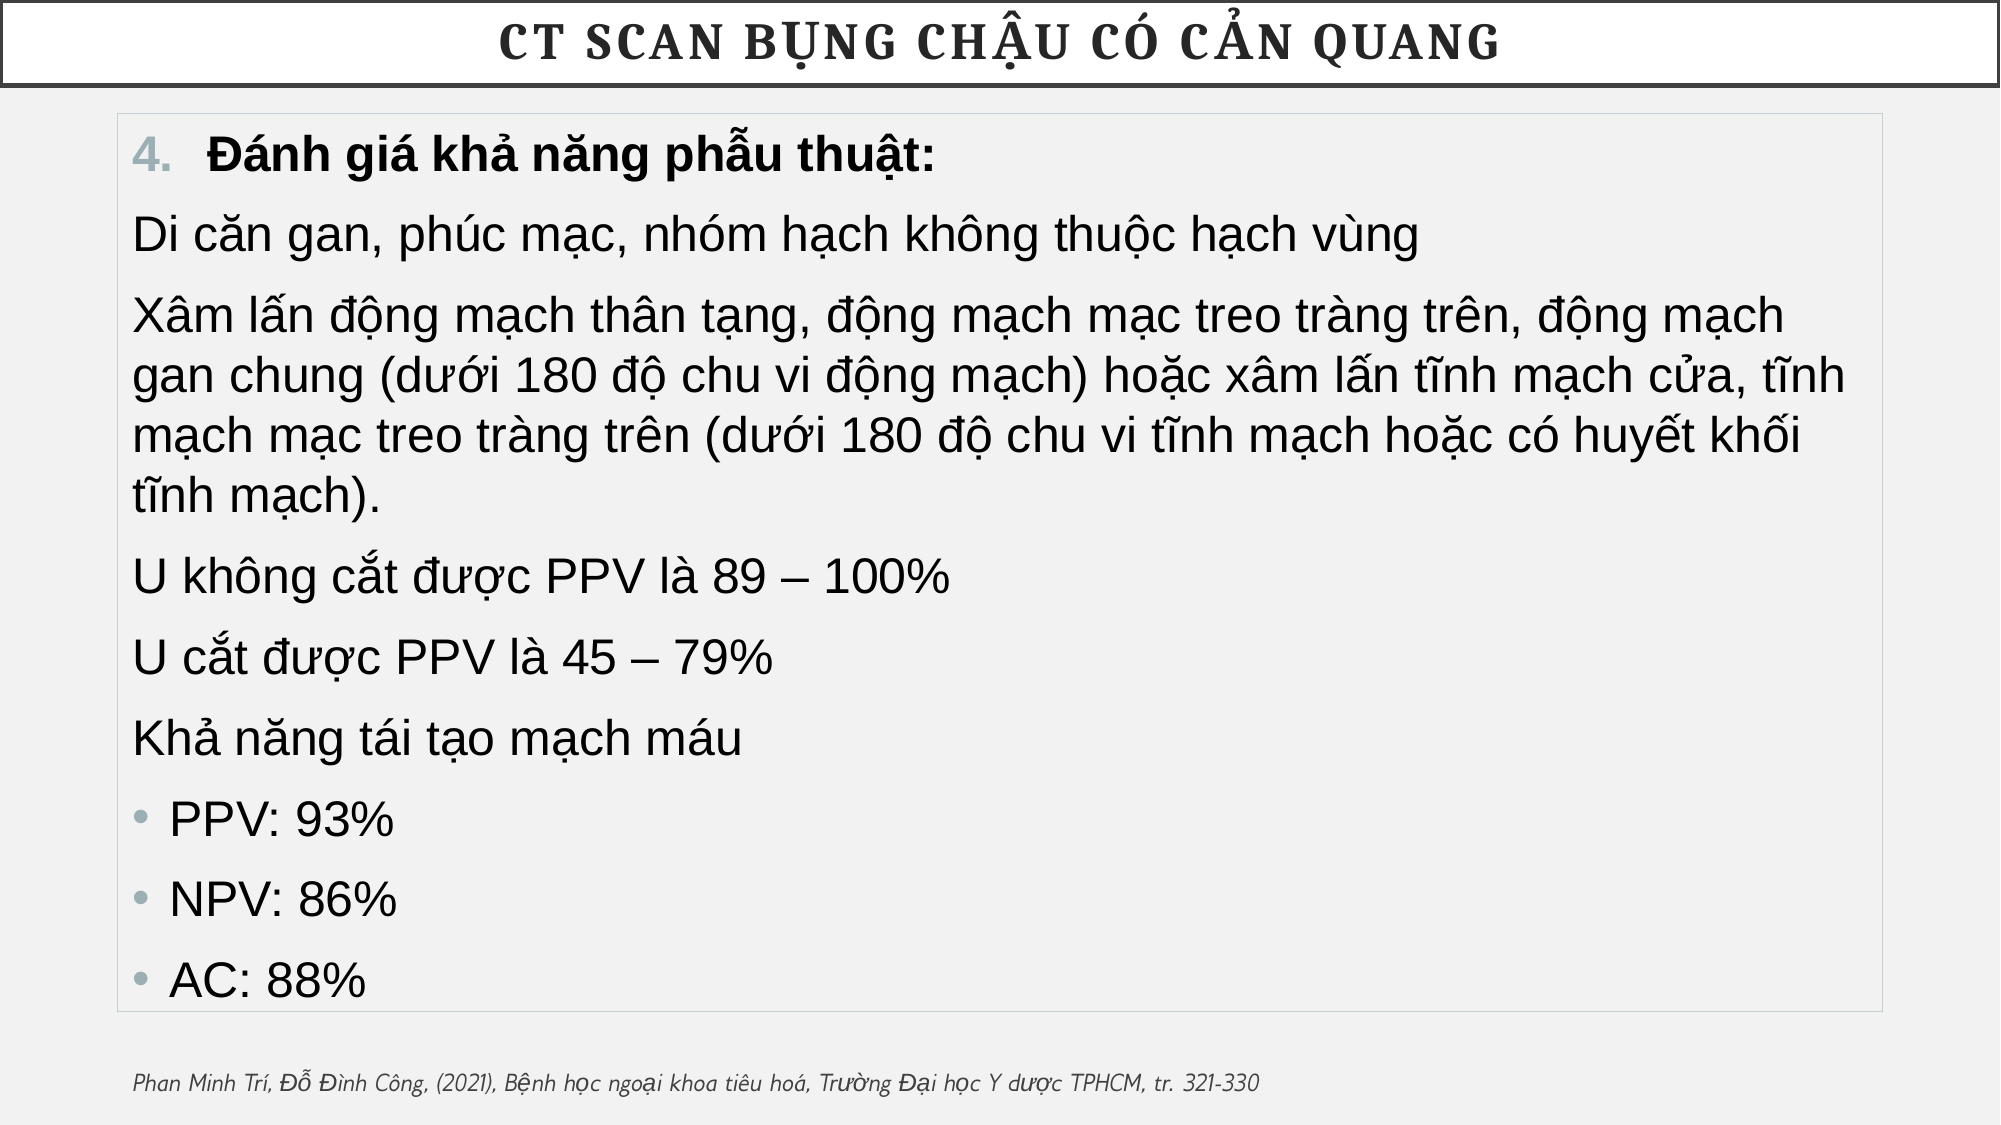

CT SCAN BỤNG CHẬU CÓ CẢN QUANG
Đánh giá khả năng phẫu thuật:
Di căn gan, phúc mạc, nhóm hạch không thuộc hạch vùng
Xâm lấn động mạch thân tạng, động mạch mạc treo tràng trên, động mạch gan chung (dưới 180 độ chu vi động mạch) hoặc xâm lấn tĩnh mạch cửa, tĩnh mạch mạc treo tràng trên (dưới 180 độ chu vi tĩnh mạch hoặc có huyết khối tĩnh mạch).
U không cắt được PPV là 89 – 100%
U cắt được PPV là 45 – 79%
Khả năng tái tạo mạch máu
PPV: 93%
NPV: 86%
AC: 88%

Phan Minh Trí, Đỗ Đình Công, (2021), Bệnh học ngoại khoa tiêu hoá, Trường Đại học Y dược TPHCM, tr. 321-330